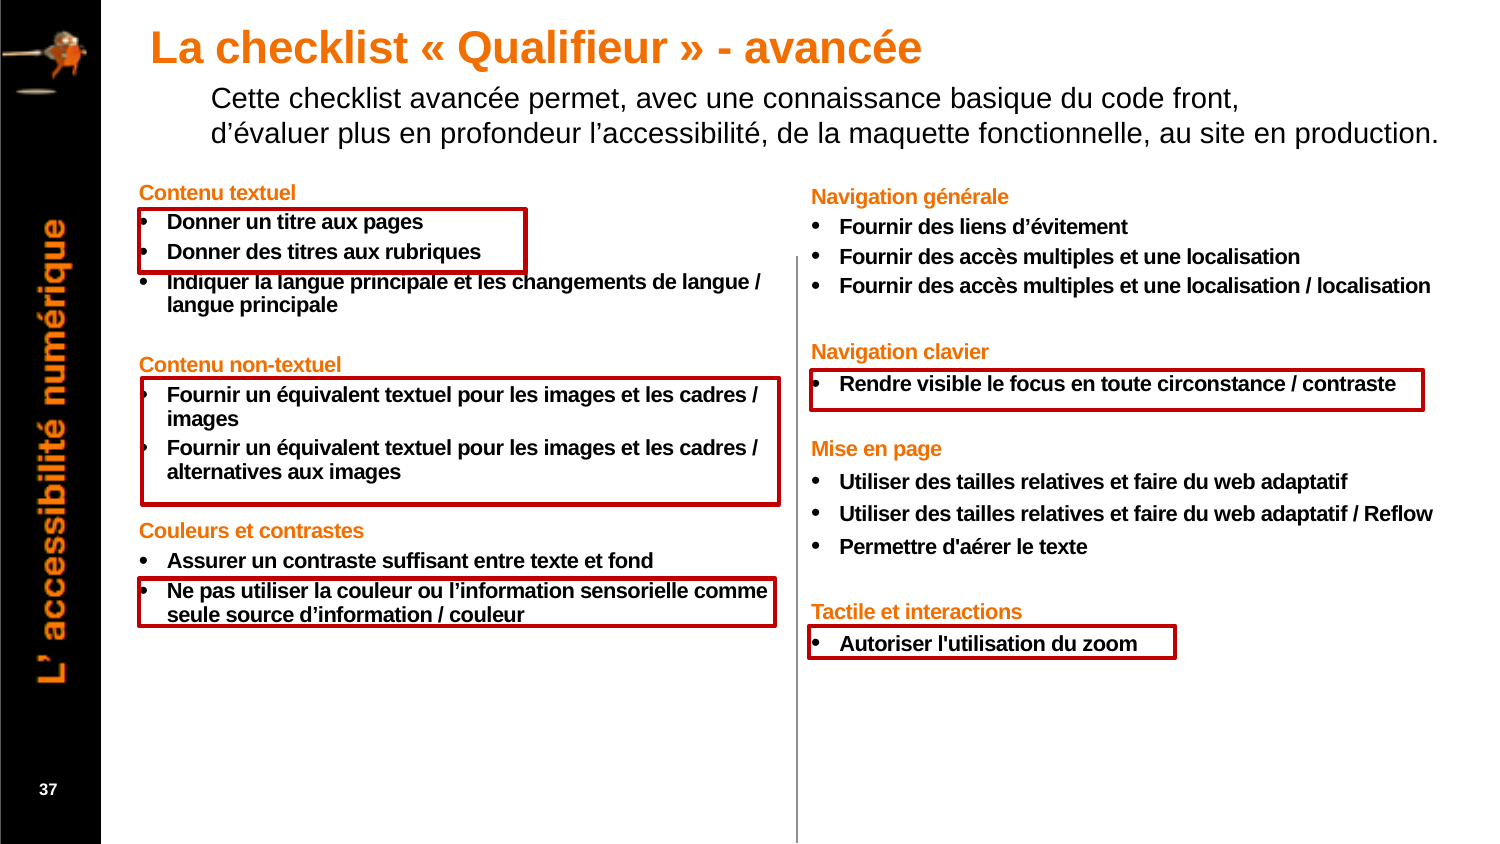

# La checklist « Qualifieur » - avancée
Cette checklist avancée permet, avec une connaissance basique du code front,
d’évaluer plus en profondeur l’accessibilité, de la maquette fonctionnelle, au site en production.
Contenu textuel
Donner un titre aux pages
Donner des titres aux rubriques
Indiquer la langue principale et les changements de langue / langue principale

Contenu non-textuel
Fournir un équivalent textuel pour les images et les cadres / images
Fournir un équivalent textuel pour les images et les cadres / alternatives aux images

Couleurs et contrastes
Assurer un contraste suffisant entre texte et fond
Ne pas utiliser la couleur ou l’information sensorielle comme seule source d’information / couleur

Navigation générale
Fournir des liens d’évitement
Fournir des accès multiples et une localisation
Fournir des accès multiples et une localisation / localisation

Navigation clavier
Rendre visible le focus en toute circonstance / contraste

Mise en page
Utiliser des tailles relatives et faire du web adaptatif
Utiliser des tailles relatives et faire du web adaptatif / Reflow
Permettre d'aérer le texte

Tactile et interactions
Autoriser l'utilisation du zoom